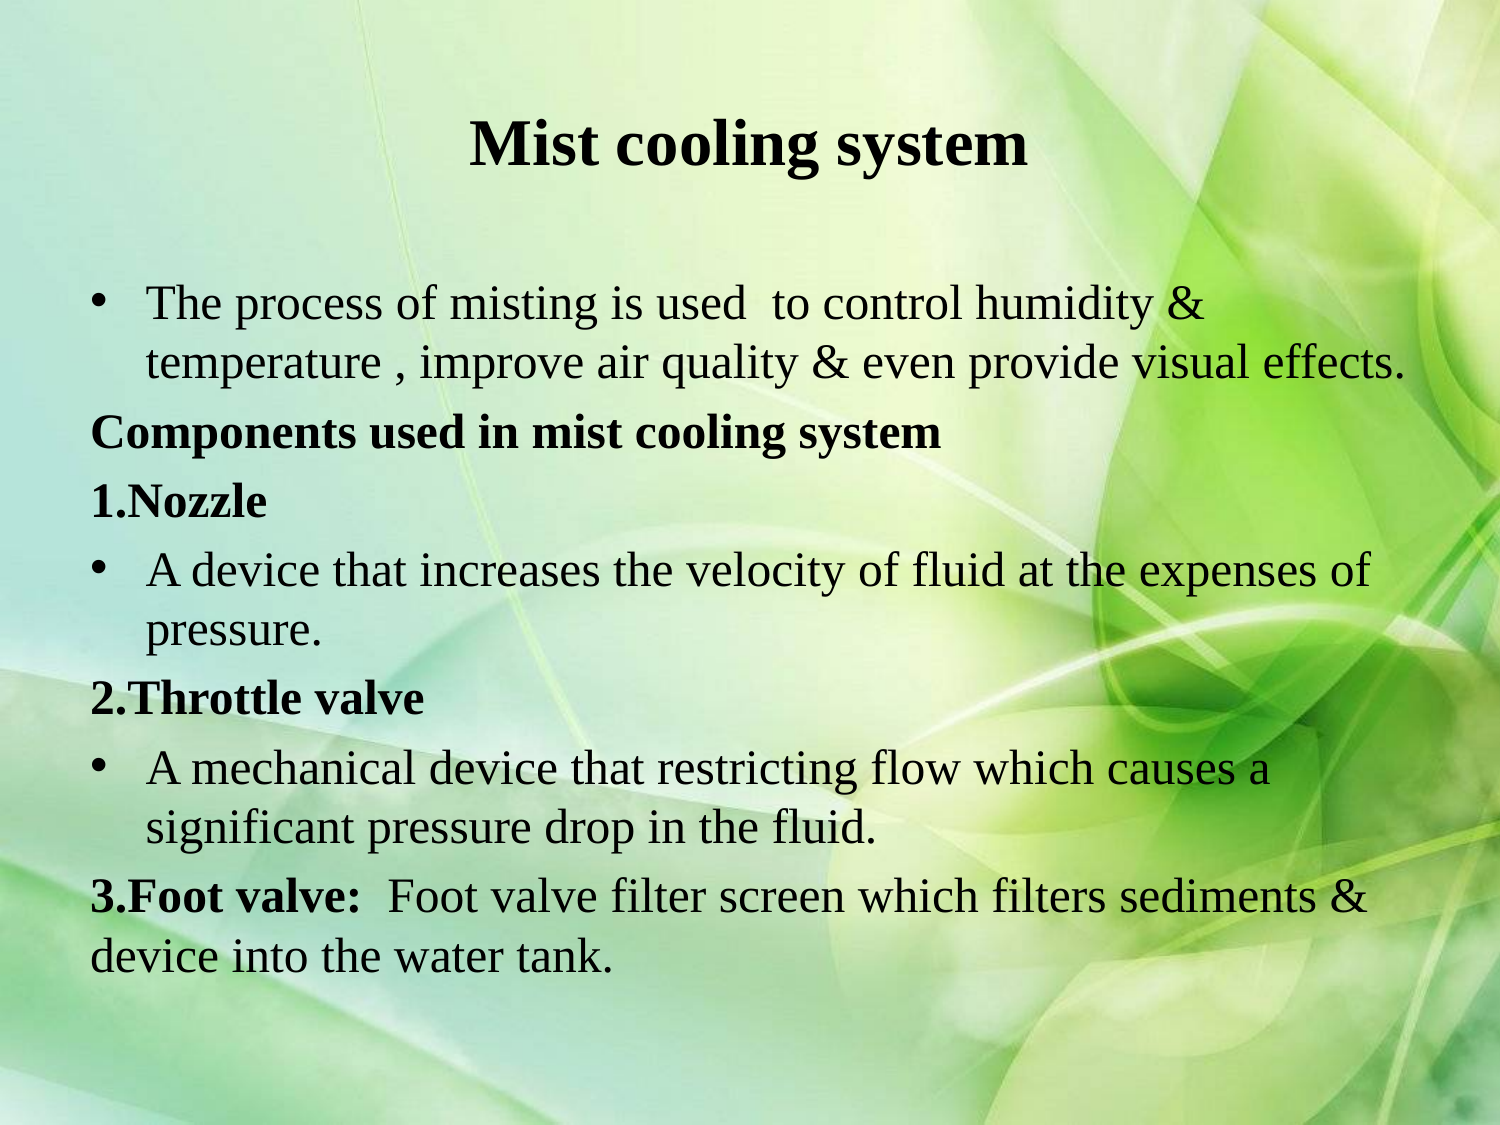

# Mist cooling system
The process of misting is used  to control humidity & temperature , improve air quality & even provide visual effects.
Components used in mist cooling system
1.Nozzle
A device that increases the velocity of fluid at the expenses of pressure.
2.Throttle valve
A mechanical device that restricting flow which causes a significant pressure drop in the fluid.
3.Foot valve:  Foot valve filter screen which filters sediments & device into the water tank.